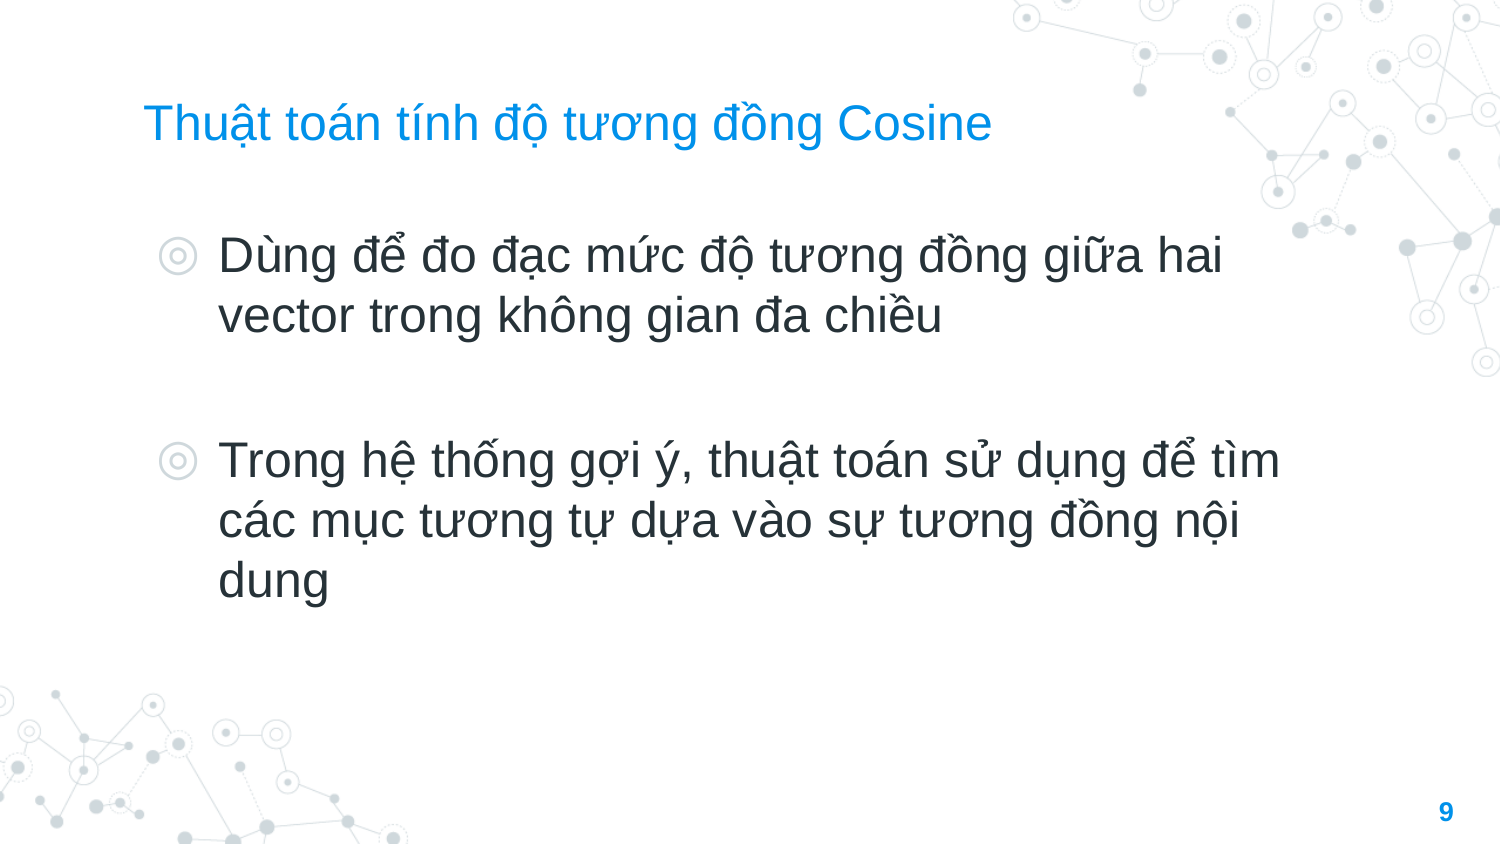

# Thuật toán tính độ tương đồng Cosine
Dùng để đo đạc mức độ tương đồng giữa hai vector trong không gian đa chiều

Trong hệ thống gợi ý, thuật toán sử dụng để tìm các mục tương tự dựa vào sự tương đồng nội dung

9